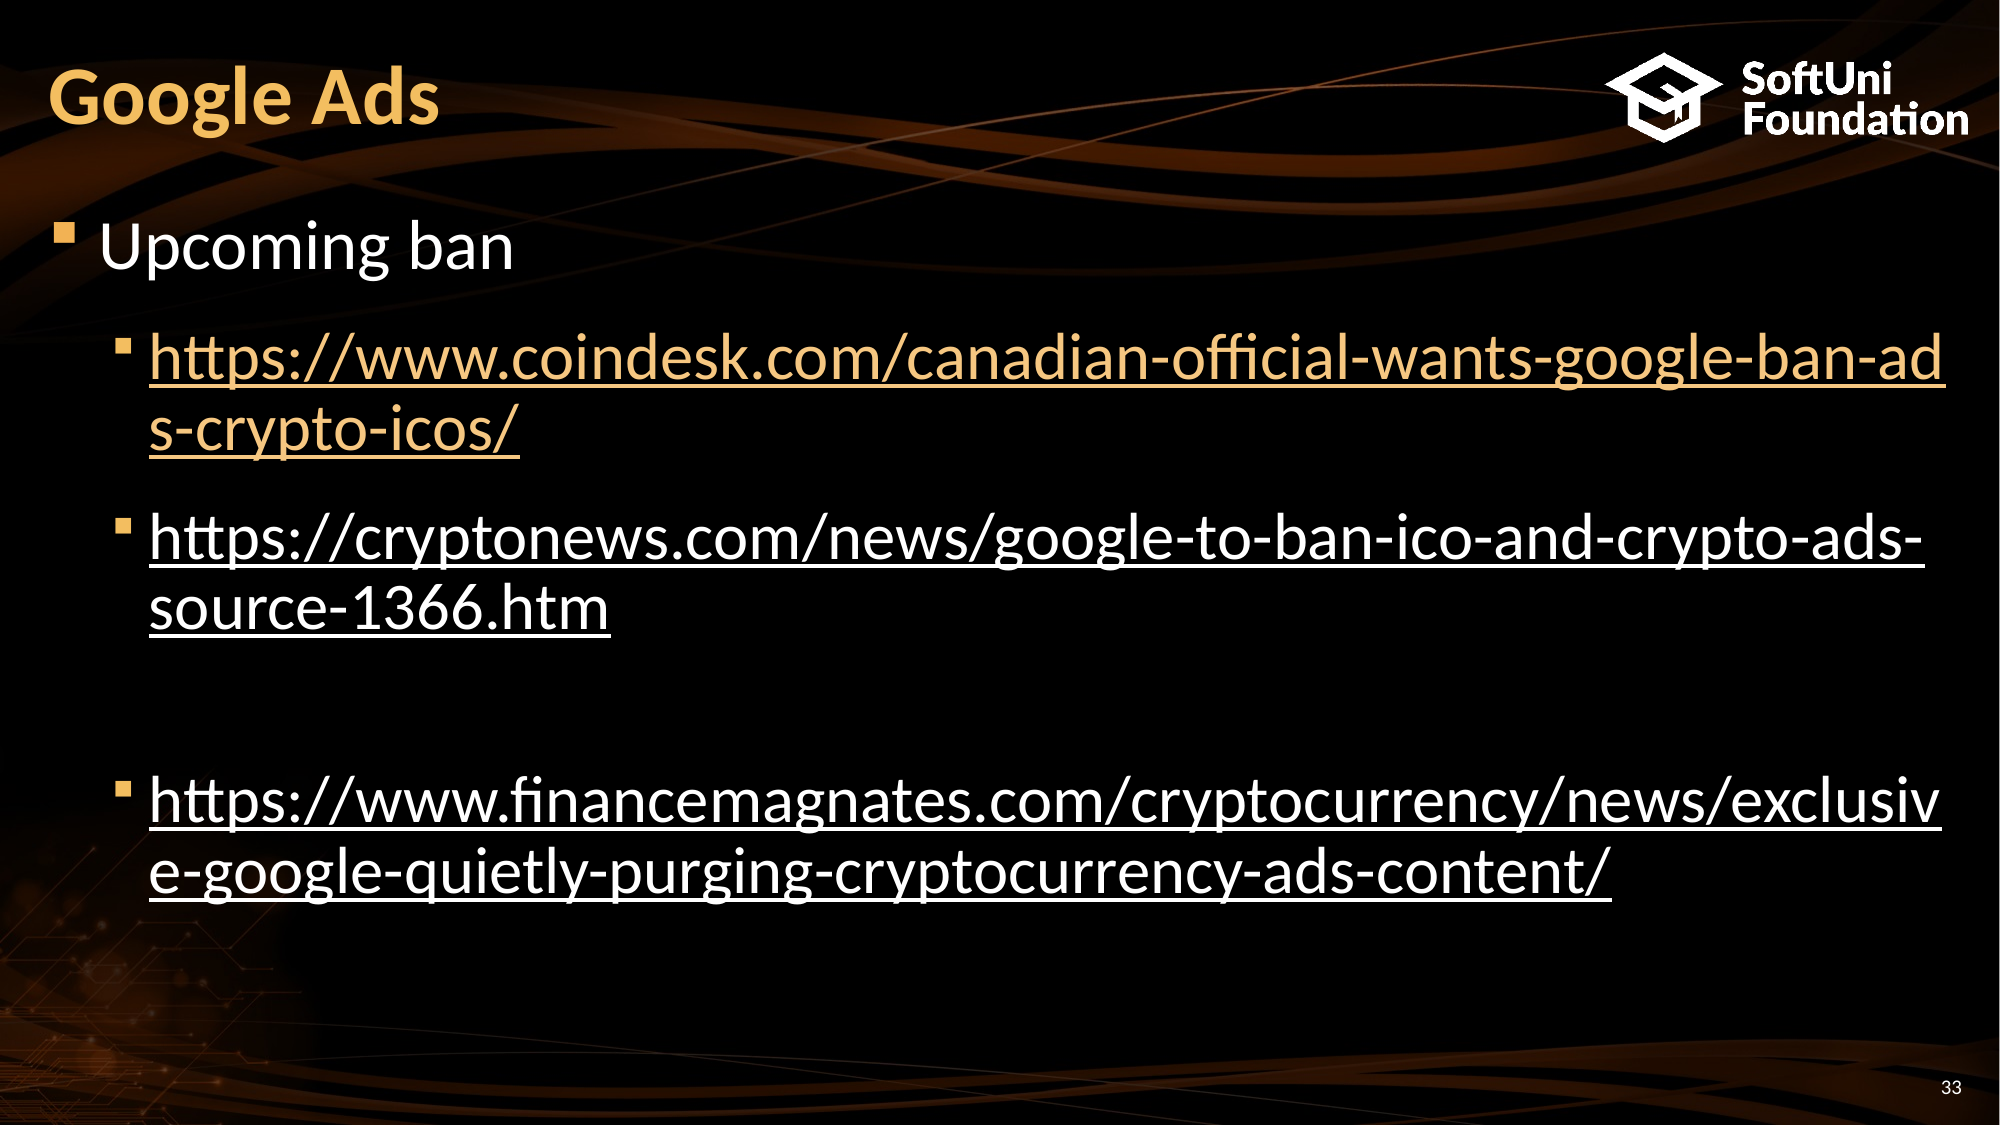

# Google Ads
Upcoming ban
https://www.coindesk.com/canadian-official-wants-google-ban-ads-crypto-icos/
https://cryptonews.com/news/google-to-ban-ico-and-crypto-ads-source-1366.htm
https://www.financemagnates.com/cryptocurrency/news/exclusive-google-quietly-purging-cryptocurrency-ads-content/

33